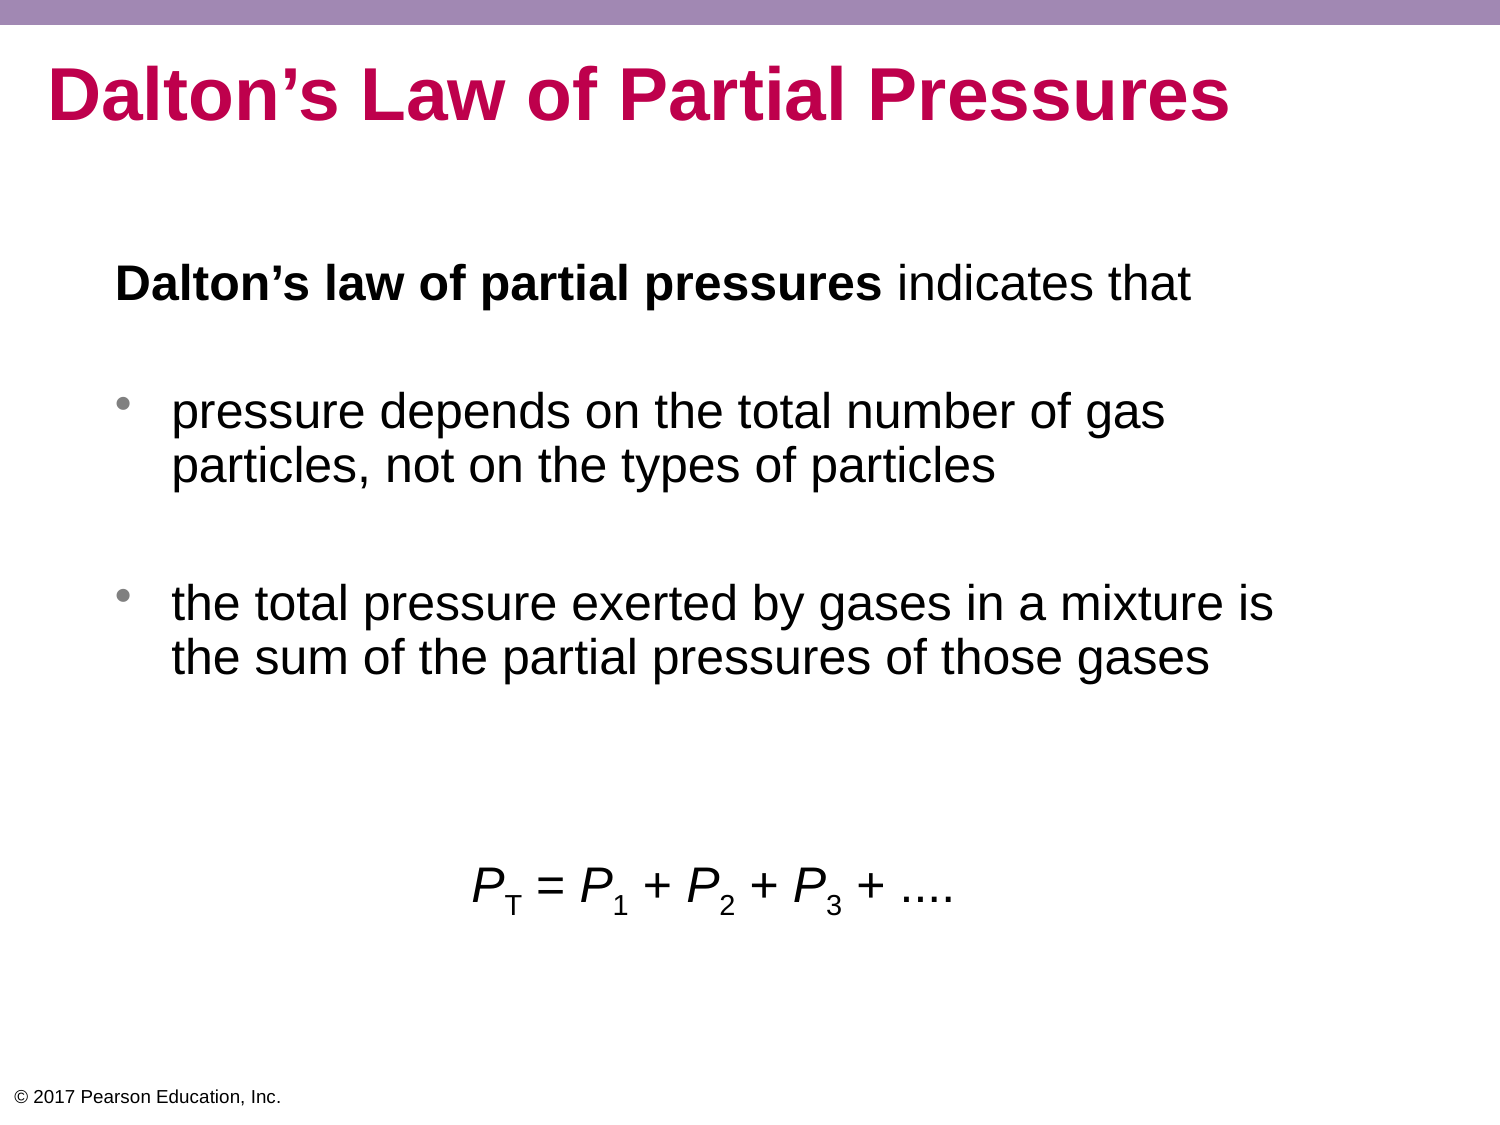

# Dalton’s Law of Partial Pressures
10
Dalton’s law of partial pressures indicates that

pressure depends on the total number of gas particles, not on the types of particles

the total pressure exerted by gases in a mixture is the sum of the partial pressures of those gases

			PT = P1 + P2 + P3 + ....